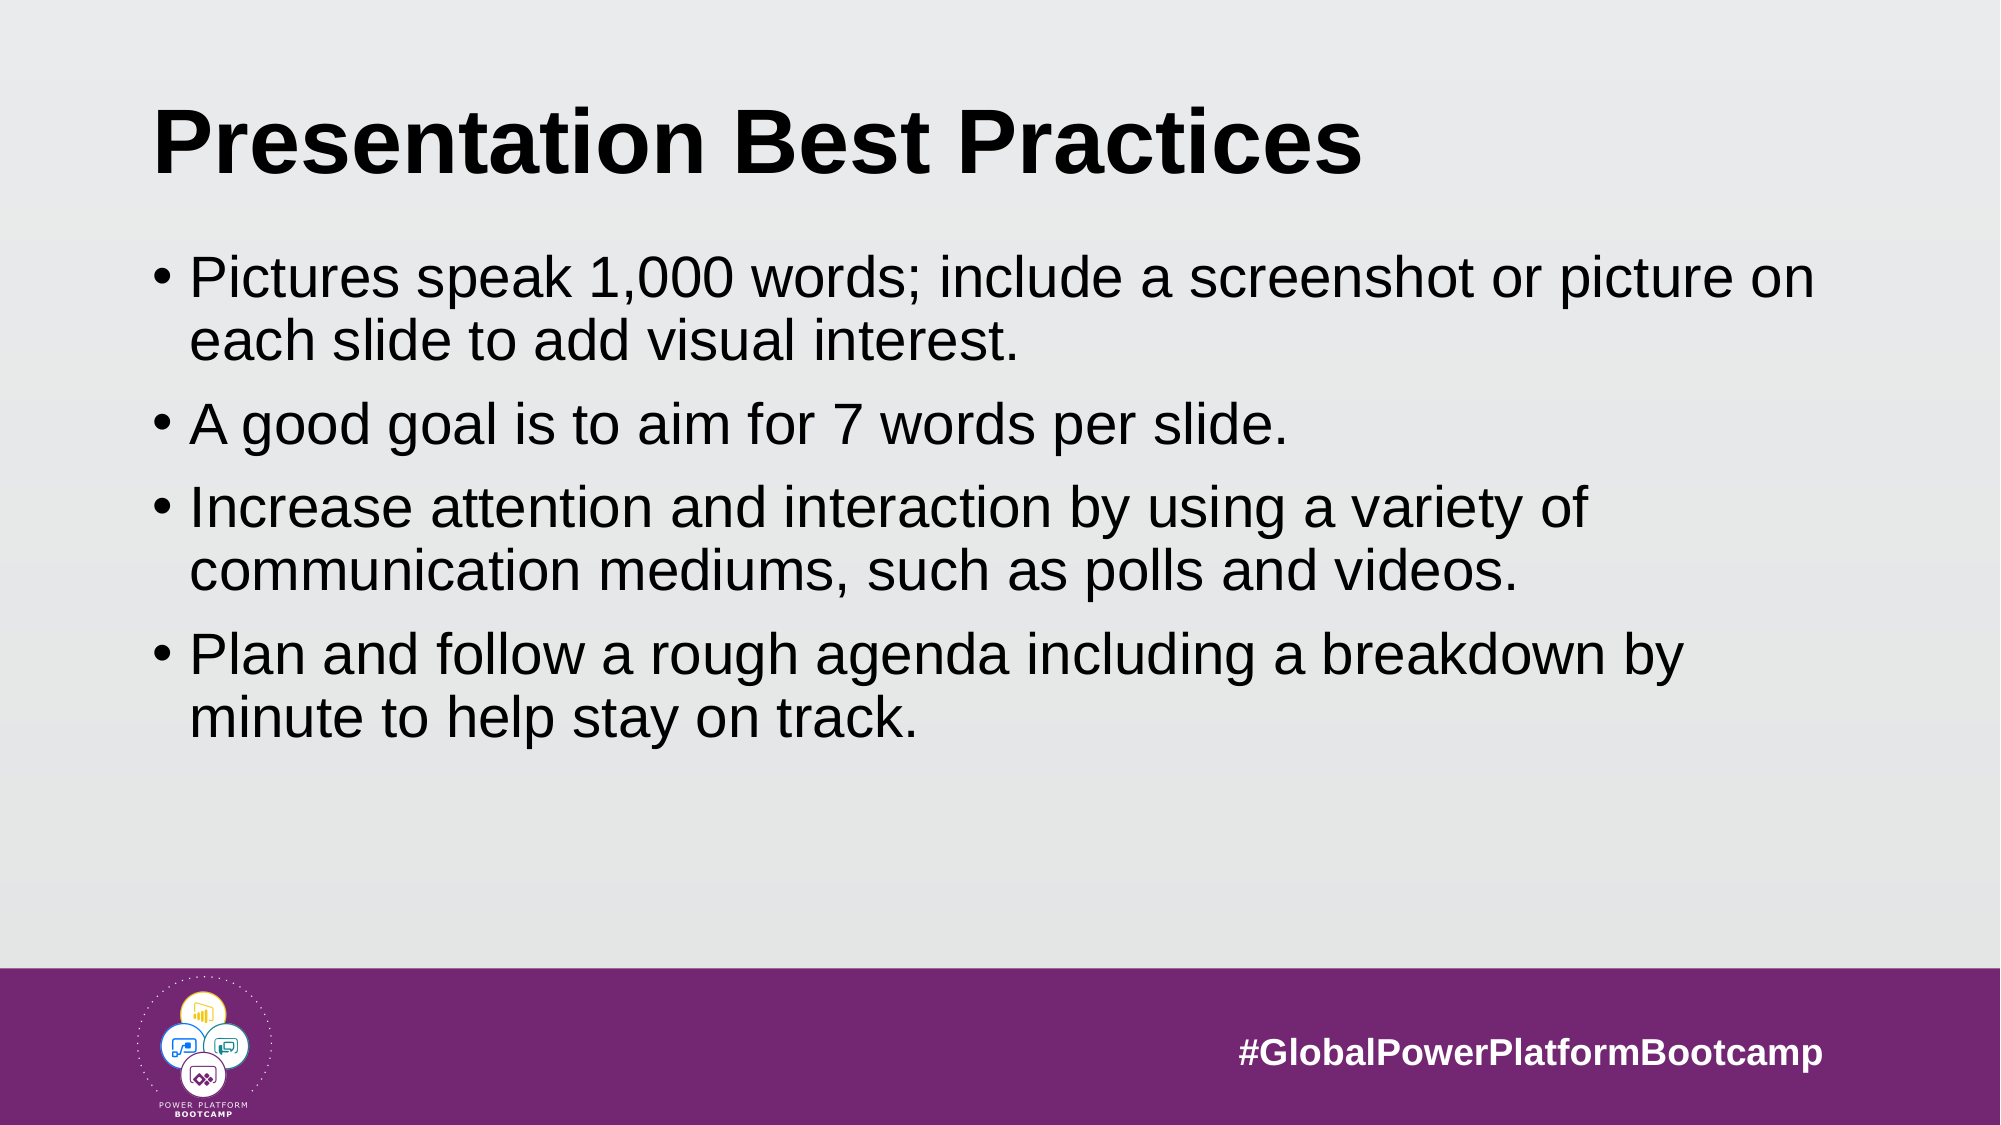

# Presentation Best Practices
Pictures speak 1,000 words; include a screenshot or picture on each slide to add visual interest.
A good goal is to aim for 7 words per slide.
Increase attention and interaction by using a variety of communication mediums, such as polls and videos.
Plan and follow a rough agenda including a breakdown by minute to help stay on track.